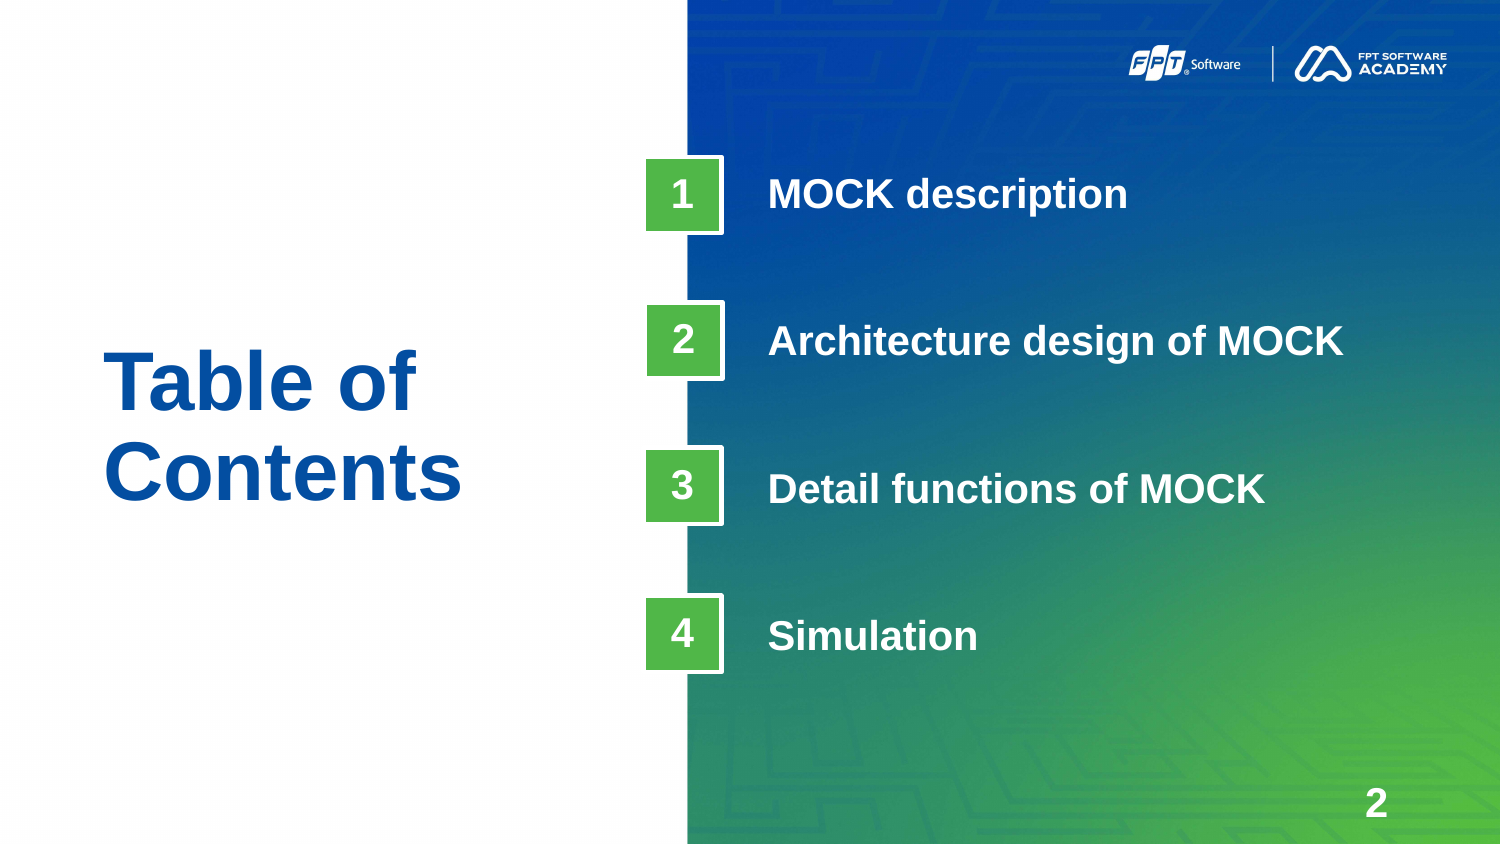

1
MOCK description
# Table of Contents
2
Architecture design of MOCK
3
Detail functions of MOCK
4
Simulation
2